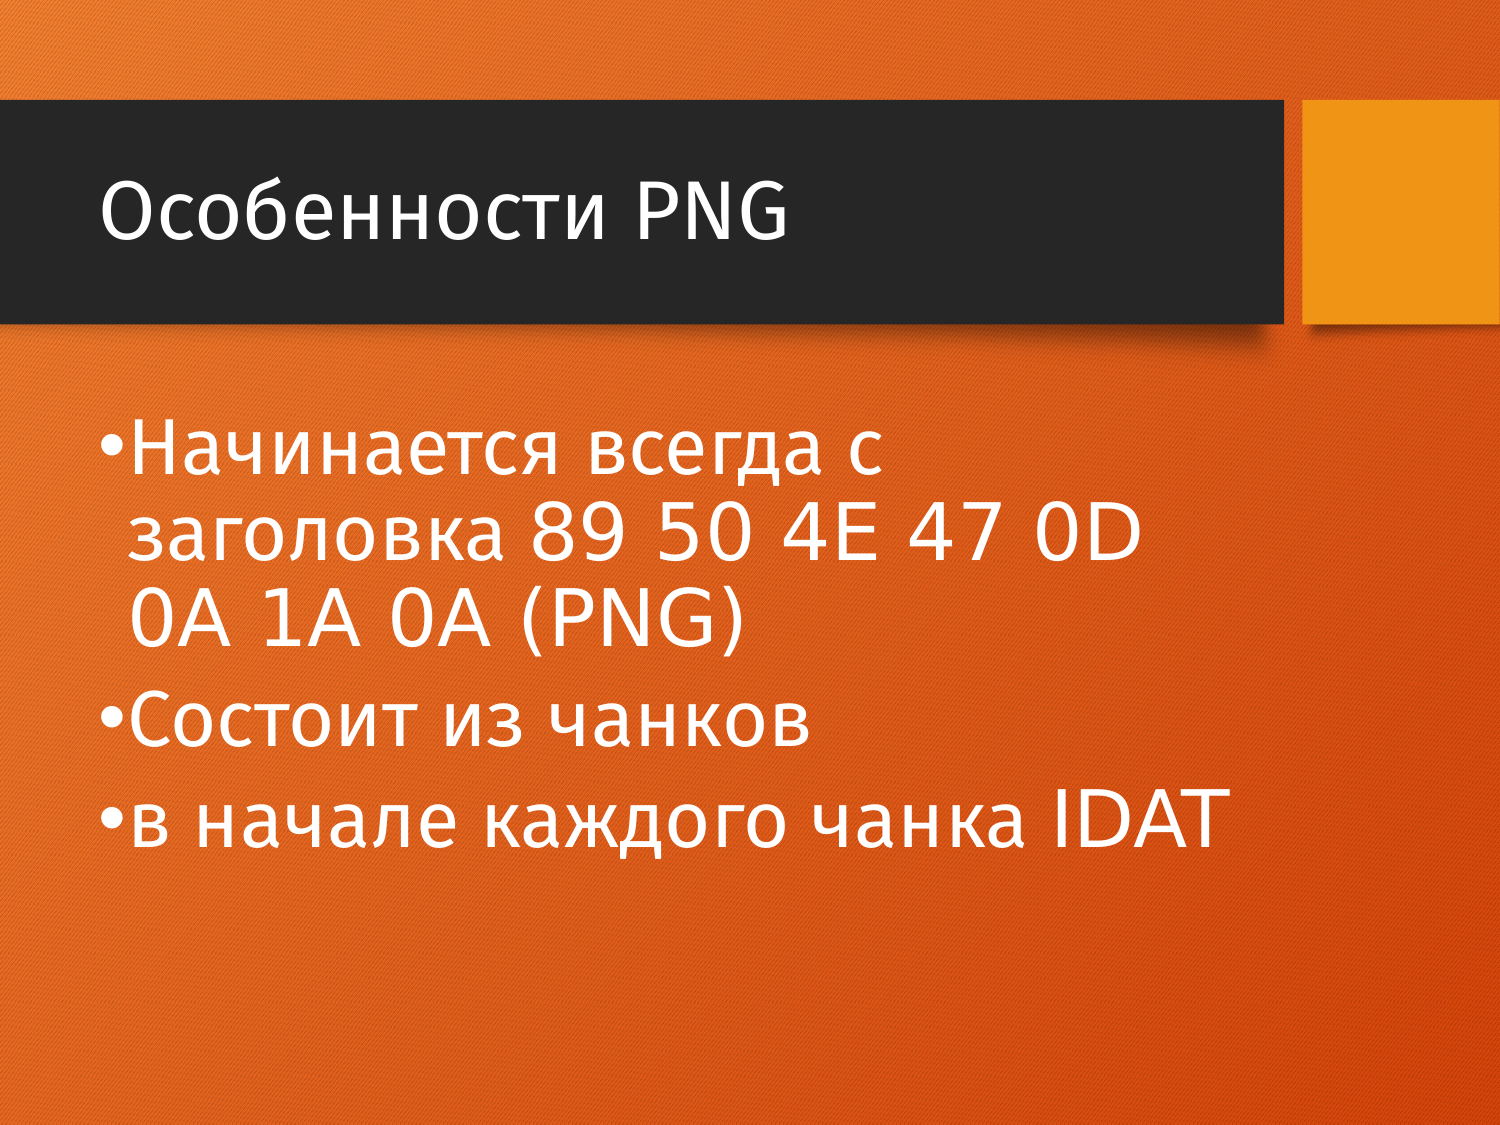

# Особенности PNG
Начинается всегда с заголовка 89 50 4E 47 0D 0A 1A 0A (PNG)
Состоит из чанков
в начале каждого чанка IDAT